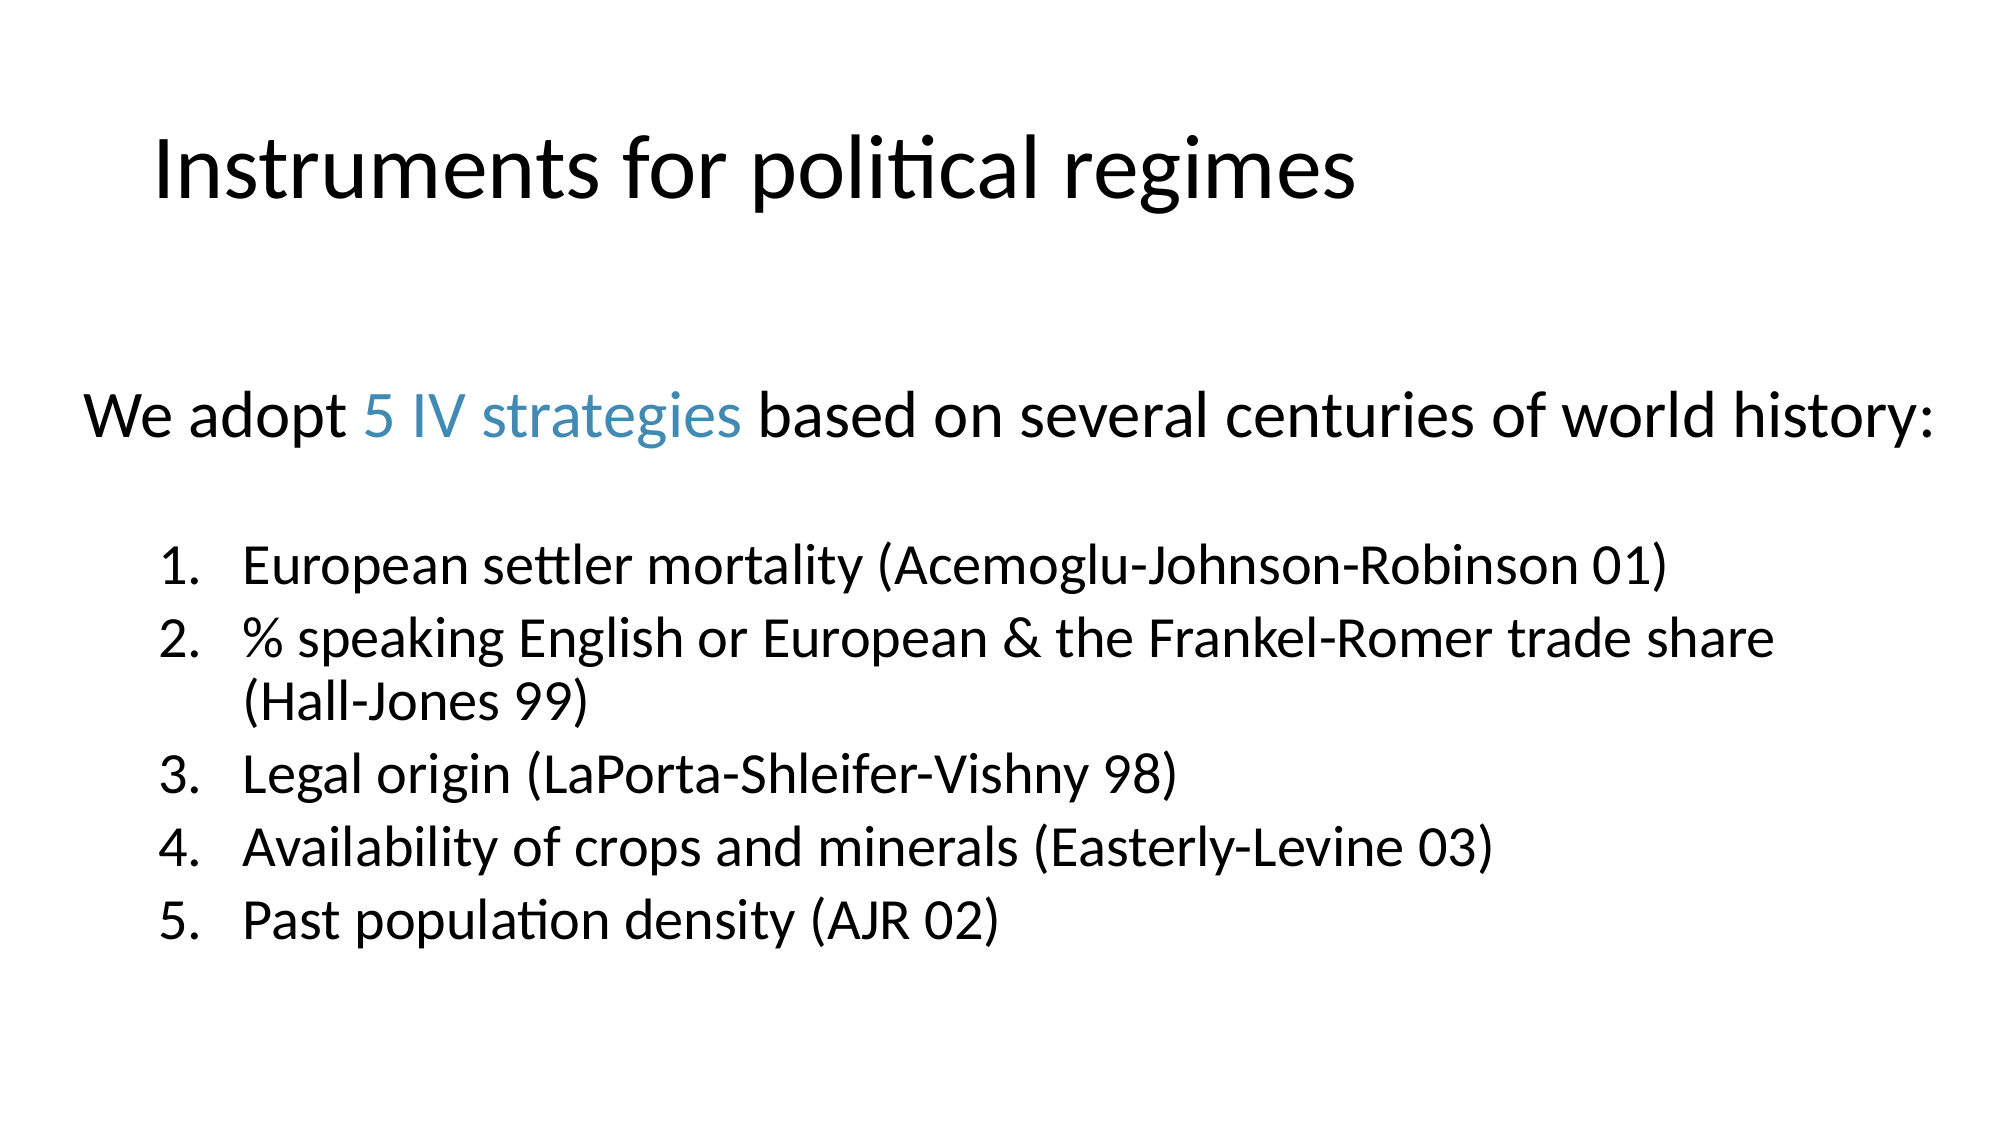

# Instruments for political regimes

We adopt 5 IV strategies based on several centuries of world history:
European settler mortality (Acemoglu-Johnson-Robinson 01)
% speaking English or European & the Frankel-Romer trade share
(Hall-Jones 99)
Legal origin (LaPorta-Shleifer-Vishny 98)
Availability of crops and minerals (Easterly-Levine 03)
Past population density (AJR 02)